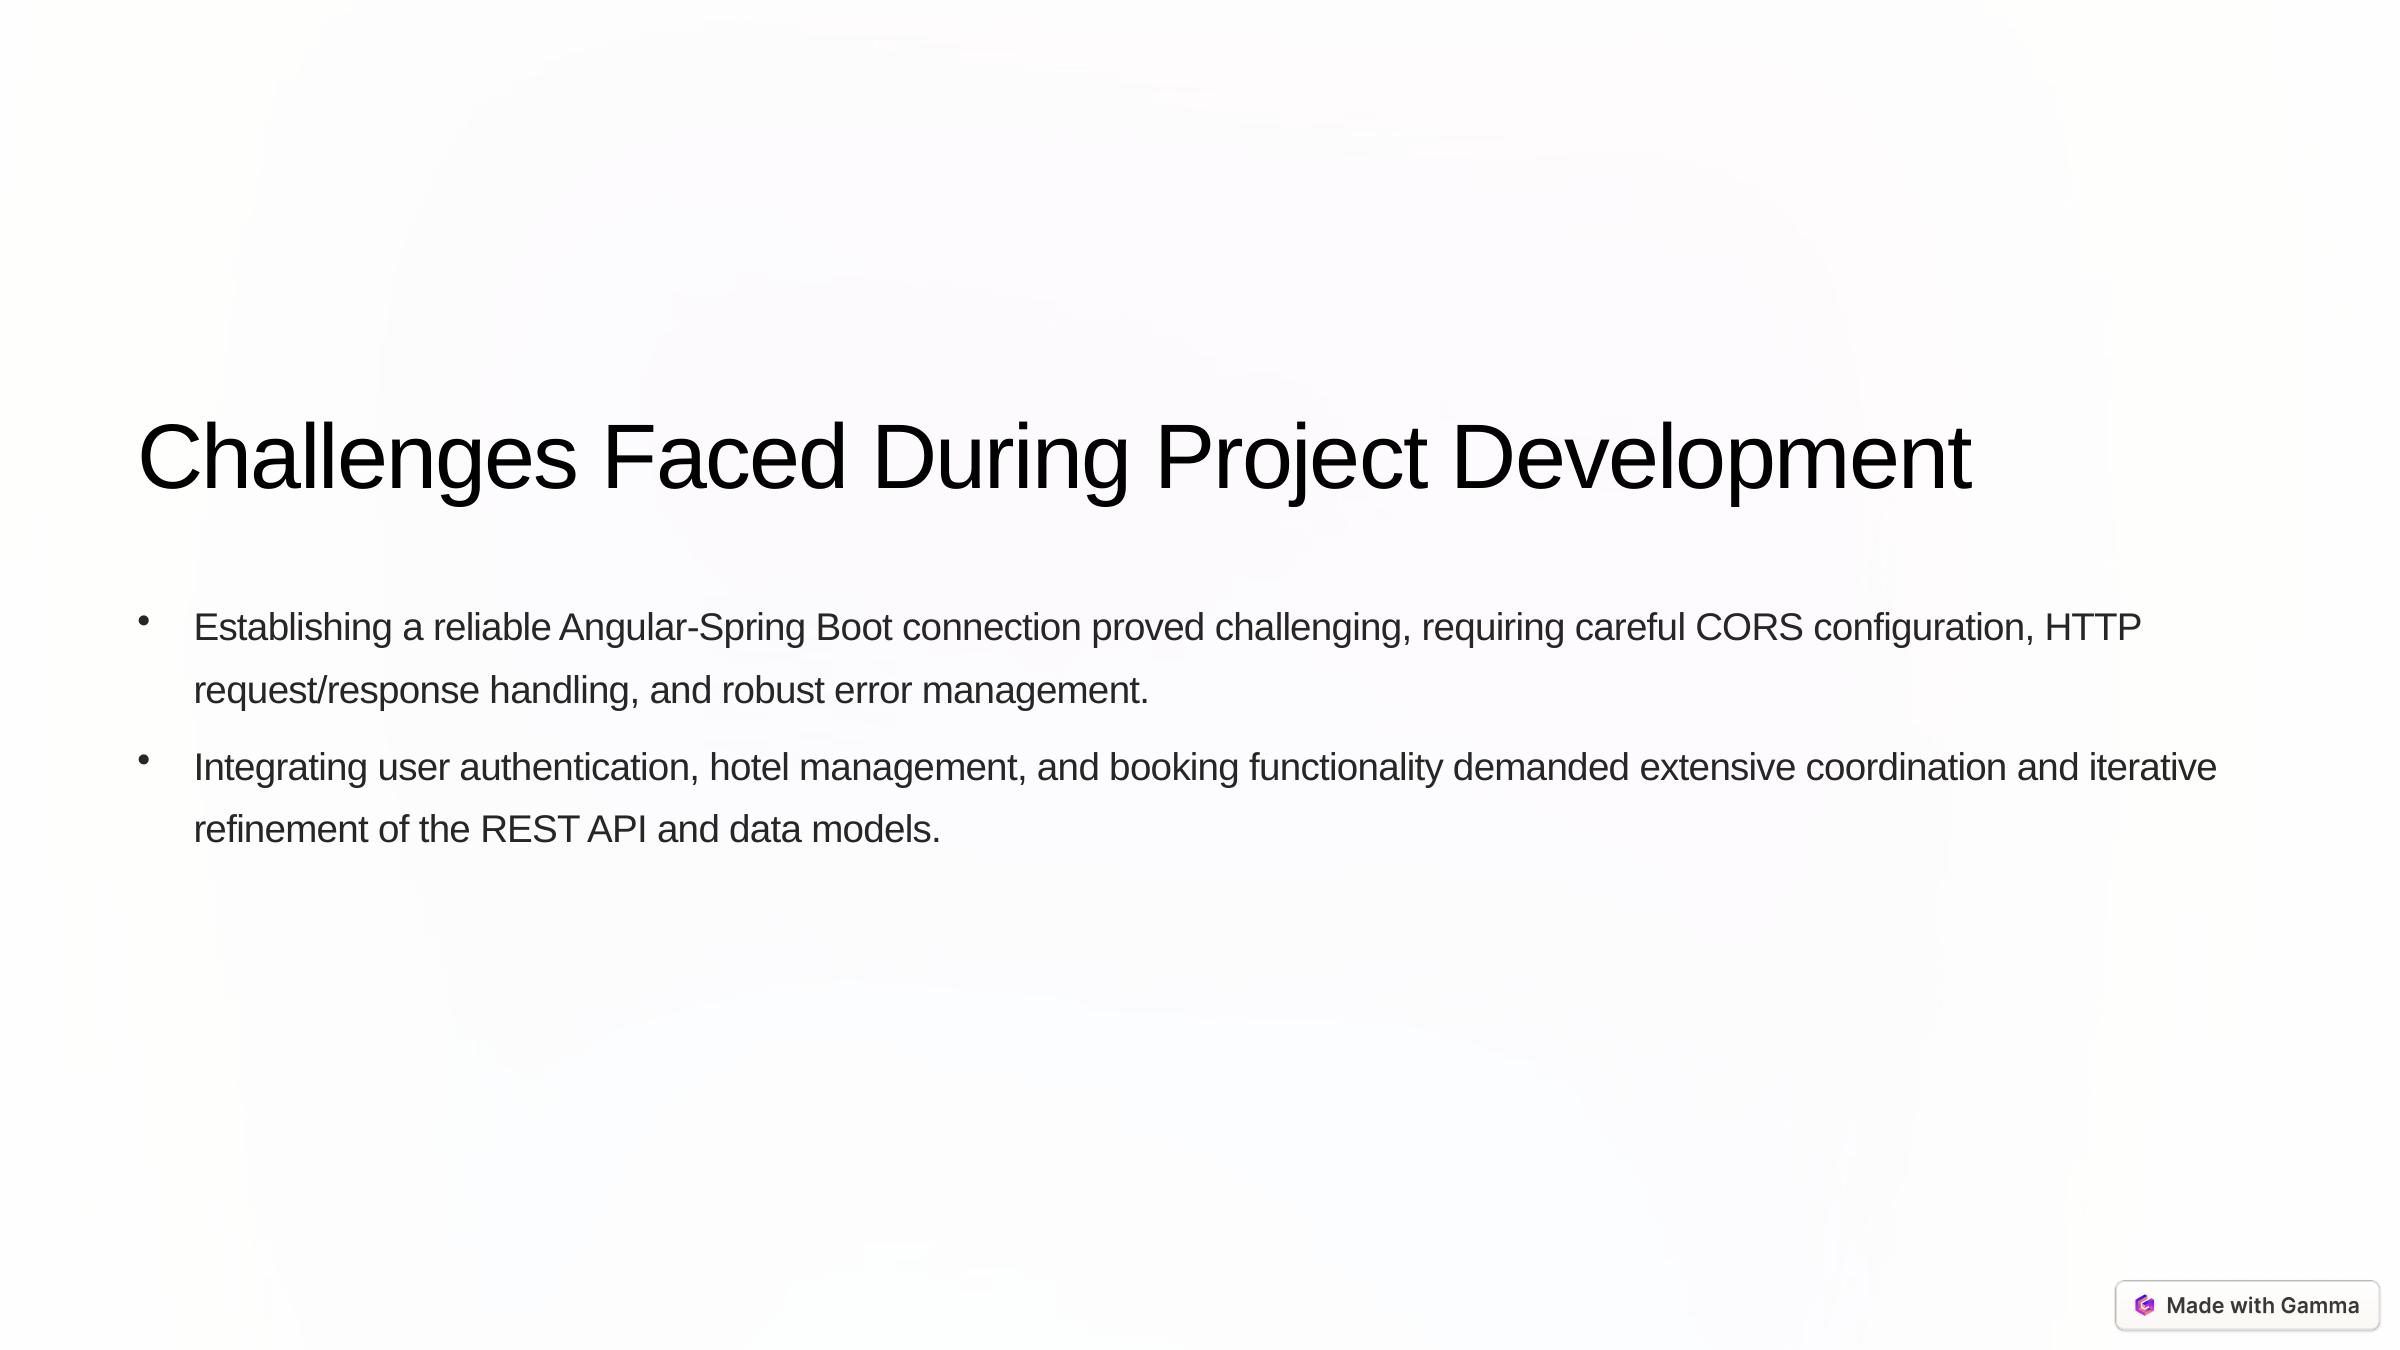

Challenges Faced During Project Development
Establishing a reliable Angular-Spring Boot connection proved challenging, requiring careful CORS configuration, HTTP request/response handling, and robust error management.
Integrating user authentication, hotel management, and booking functionality demanded extensive coordination and iterative refinement of the REST API and data models.